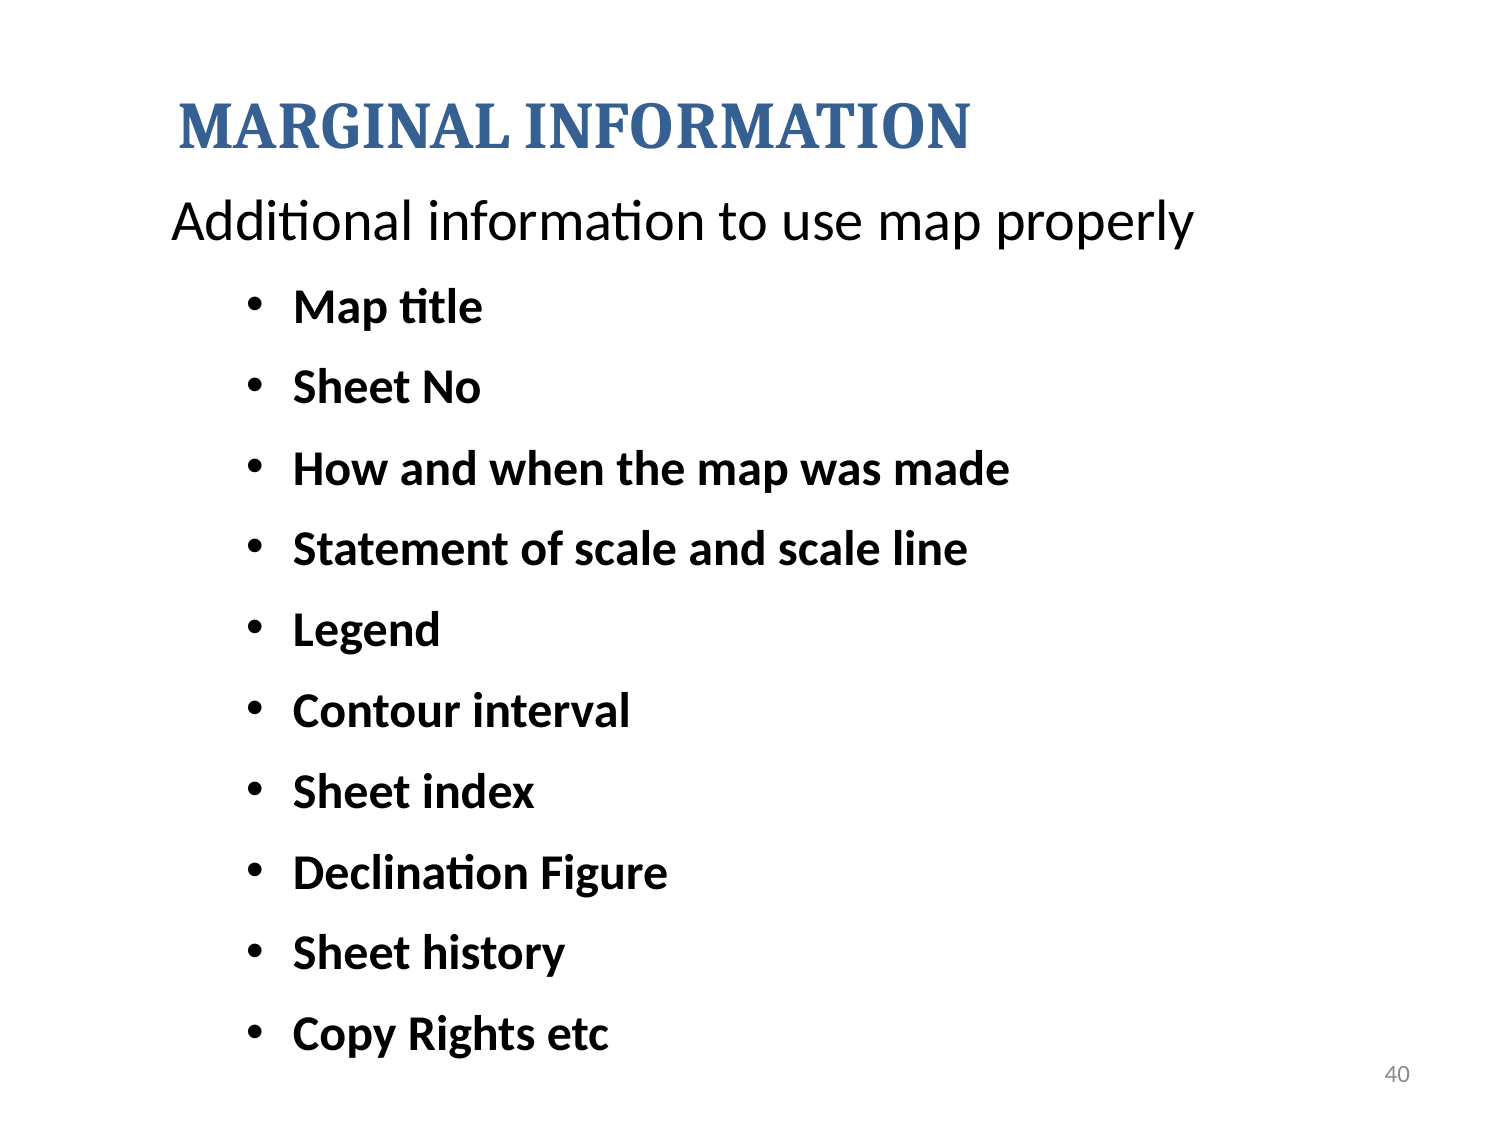

Marginal Information
Additional information to use map properly
Map title
Sheet No
How and when the map was made
Statement of scale and scale line
Legend
Contour interval
Sheet index
Declination Figure
Sheet history
Copy Rights etc
40